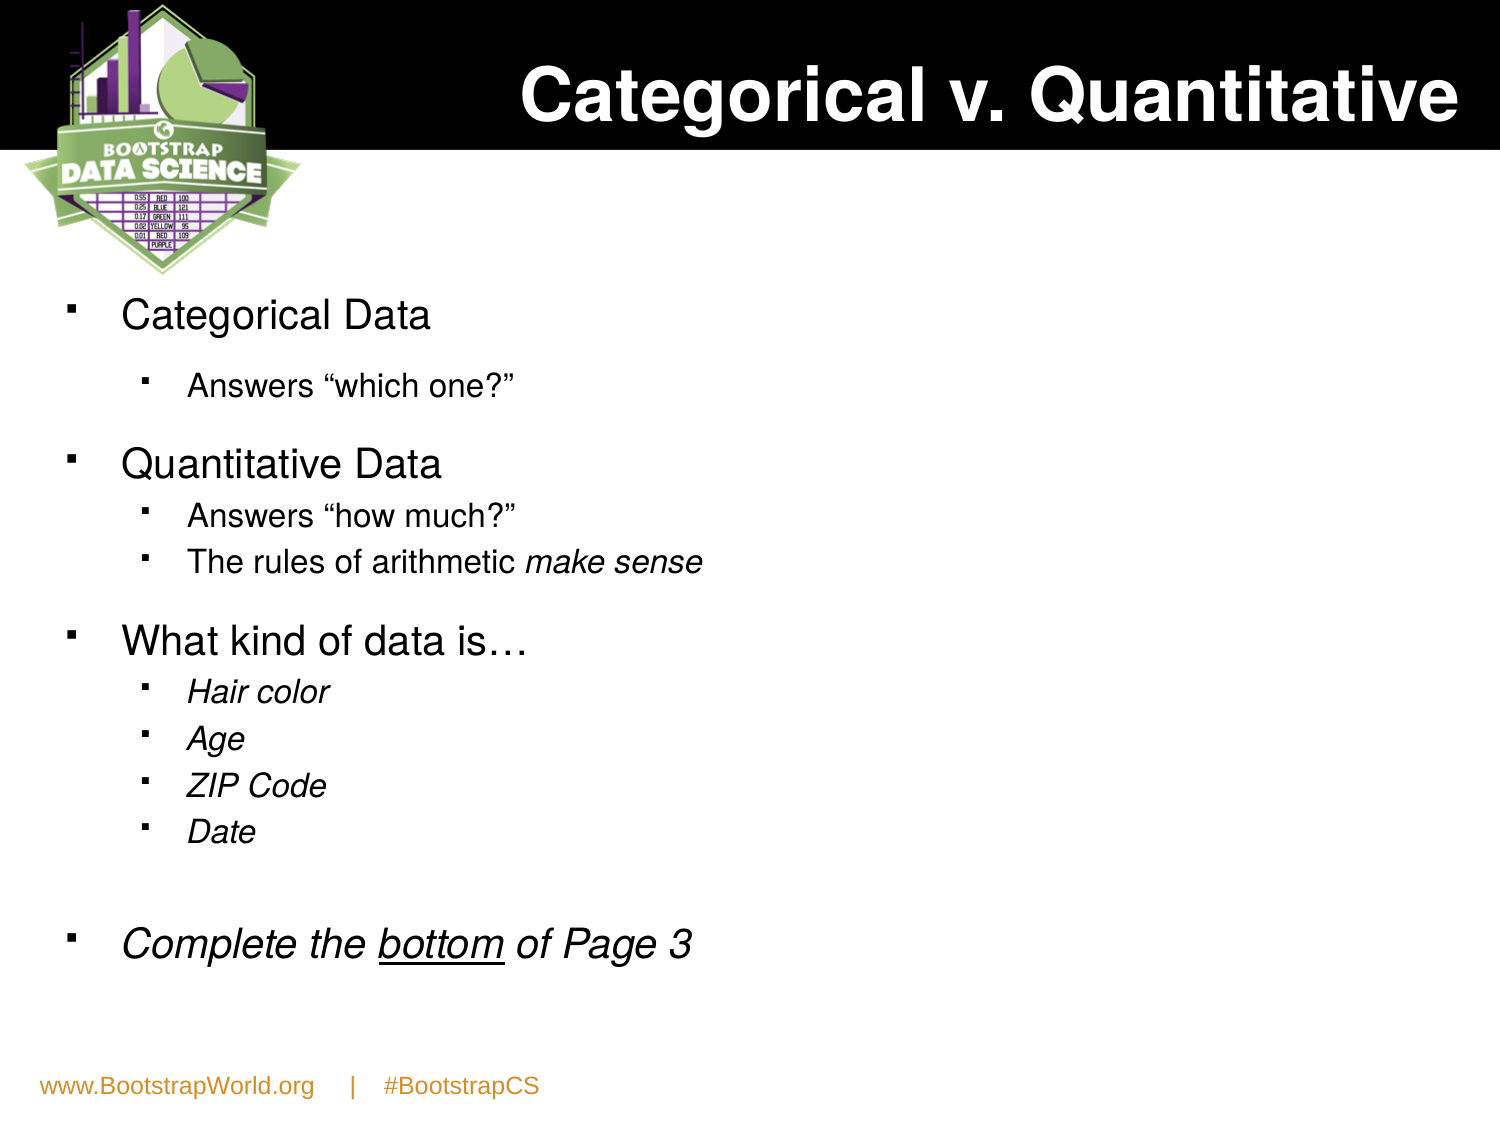

# Categorical v. Quantitative
Categorical Data
Answers “which one?”
Quantitative Data
Answers “how much?”
The rules of arithmetic make sense
What kind of data is…
Hair color
Age
ZIP Code
Date

Complete the bottom of Page 3
www.BootstrapWorld.org     |    #BootstrapCS